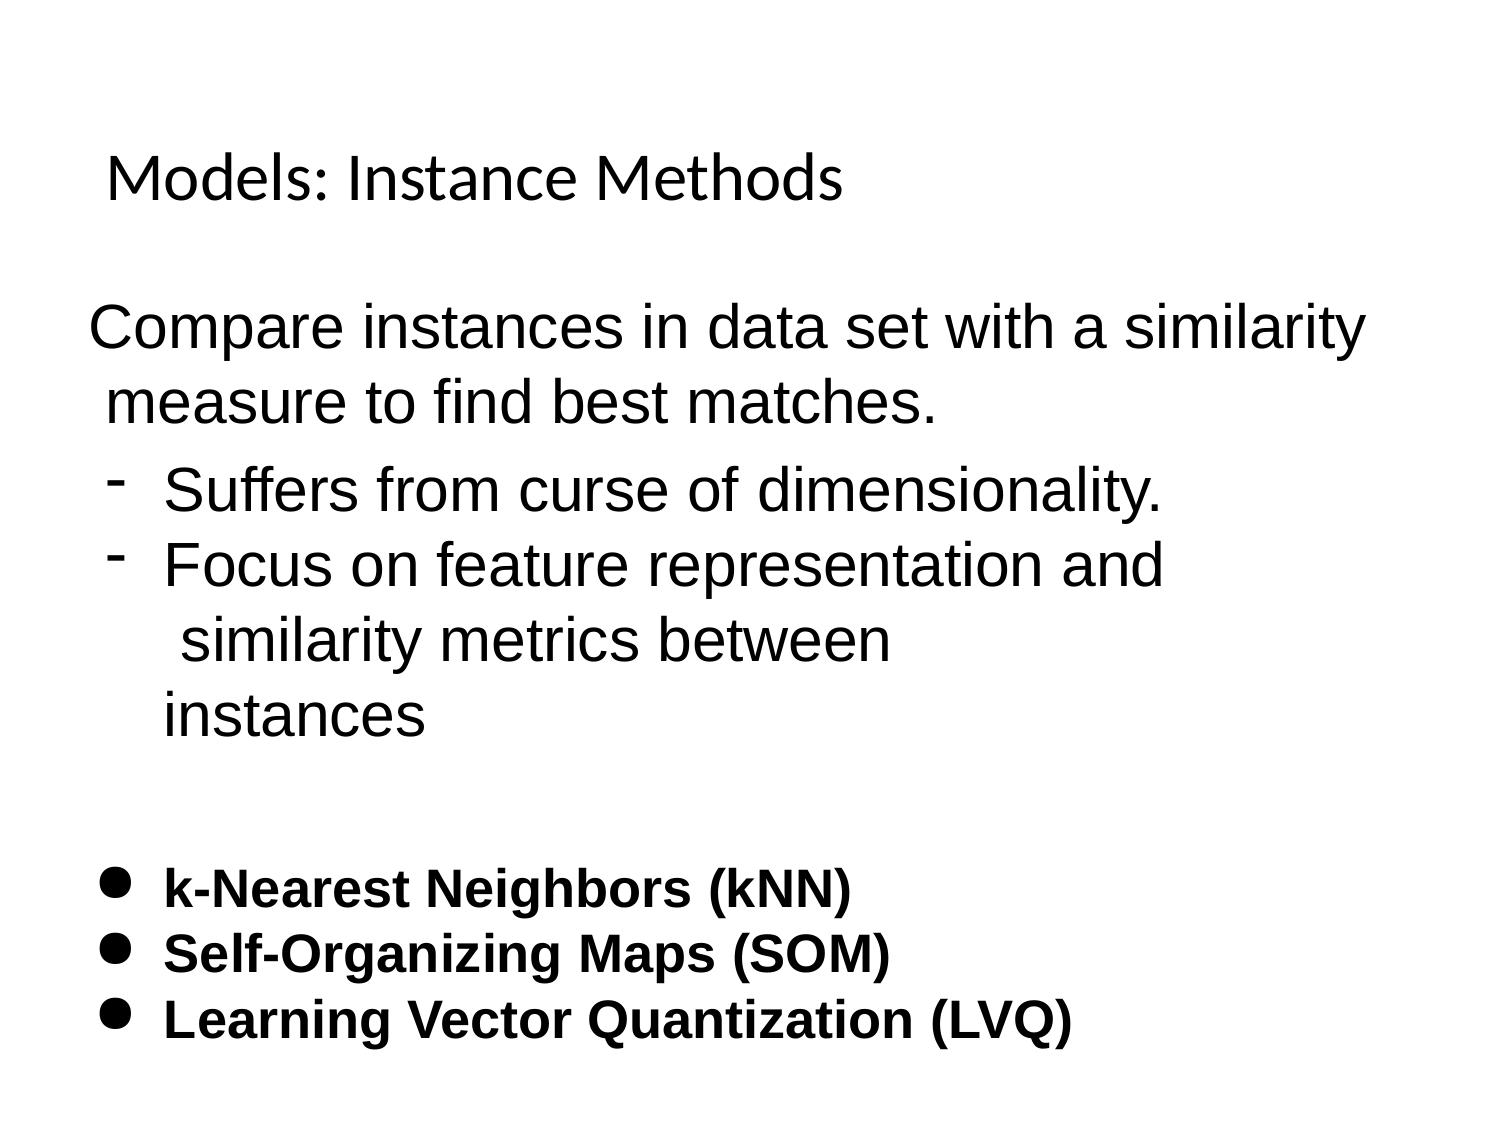

# Models: Instance Methods
Compare instances in data set with a similarity  measure to find best matches.
Suffers from curse of dimensionality.
Focus on feature representation and  similarity metrics between instances

k-Nearest Neighbors (kNN)
Self-Organizing Maps (SOM)
Learning Vector Quantization (LVQ)